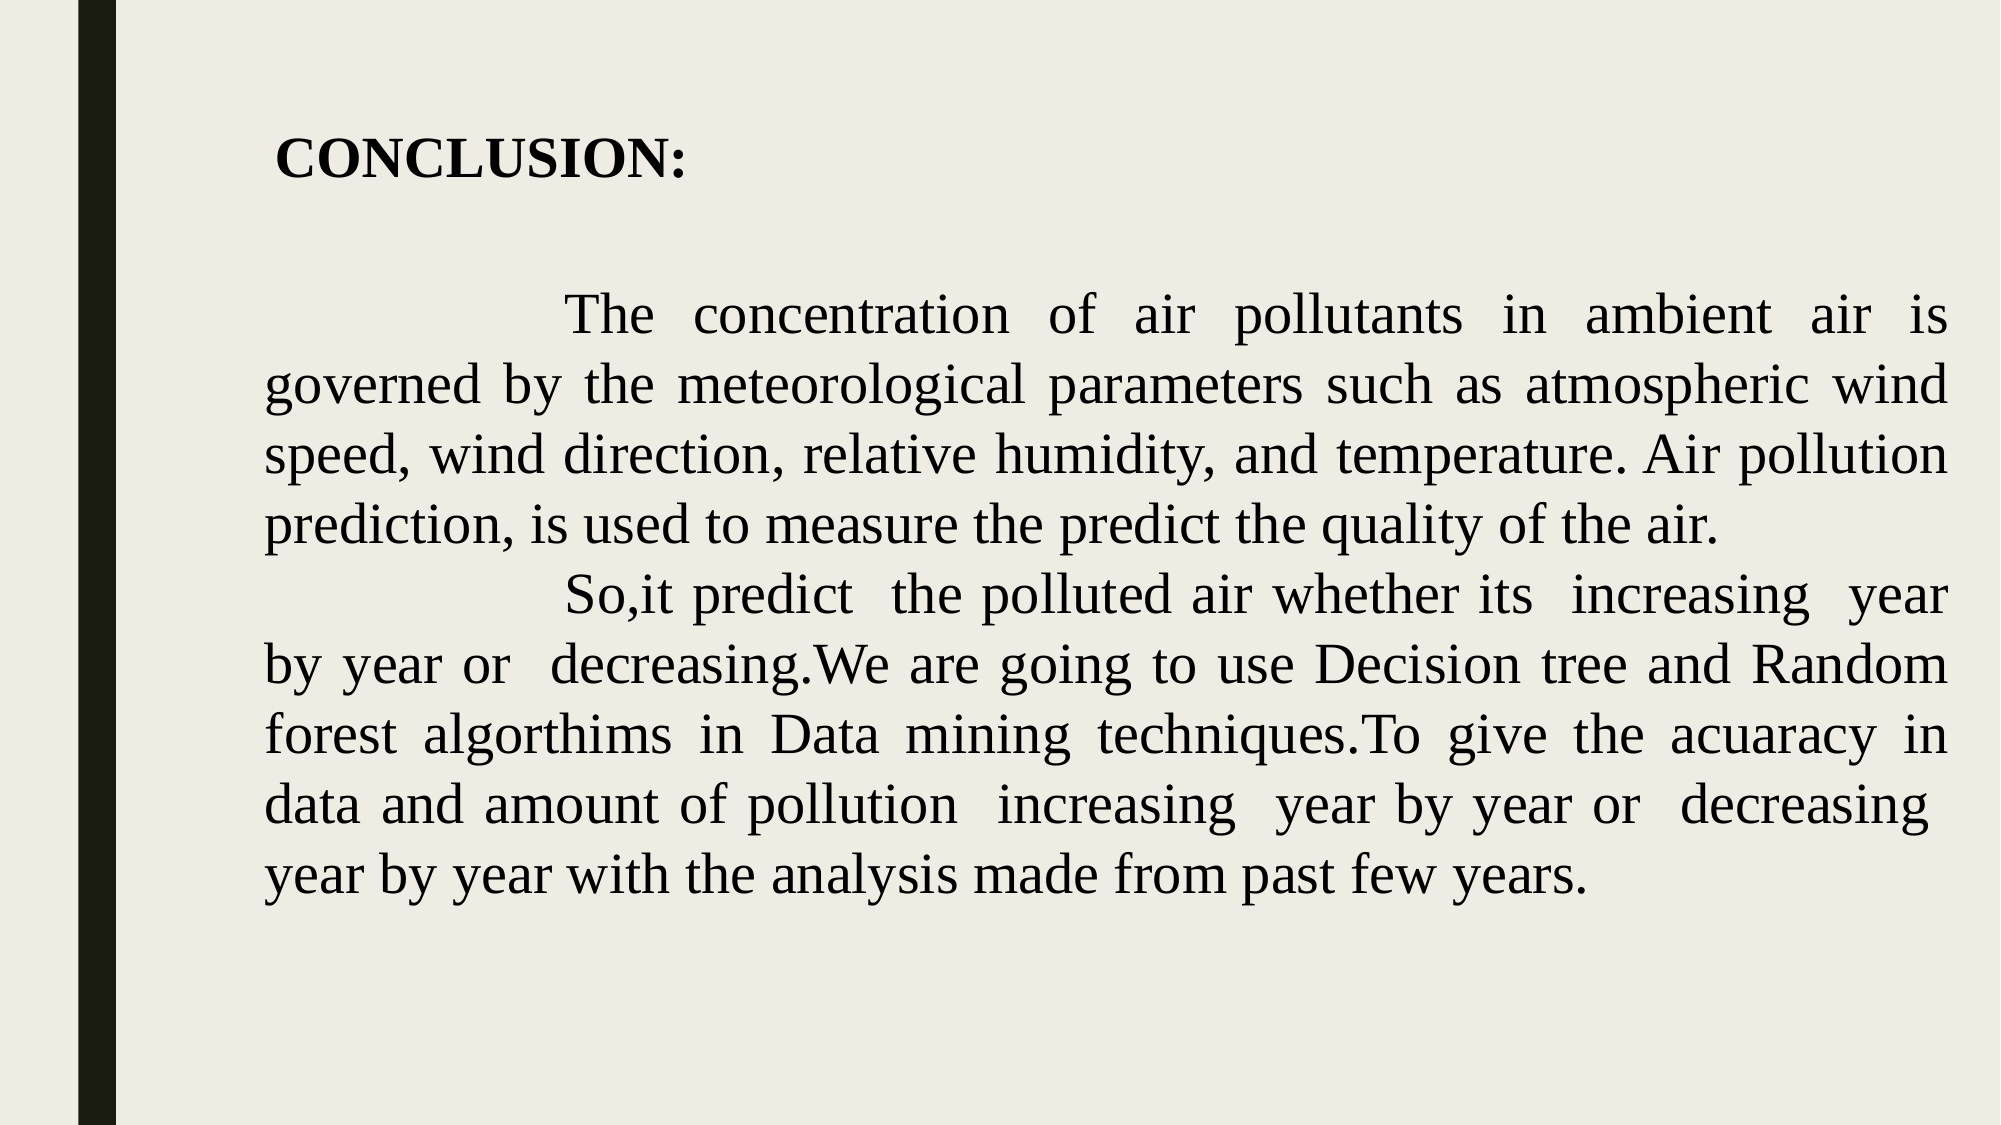

CONCLUSION:
		The concentration of air pollutants in ambient air is governed by the meteorological parameters such as atmospheric wind speed, wind direction, relative humidity, and temperature. Air pollution prediction, is used to measure the predict the quality of the air.
		So,it predict  the polluted air whether its  increasing  year by year or  decreasing.We are going to use Decision tree and Random forest algorthims in Data mining techniques.To give the acuaracy in data and amount of pollution  increasing  year by year or  decreasing  year by year with the analysis made from past few years.